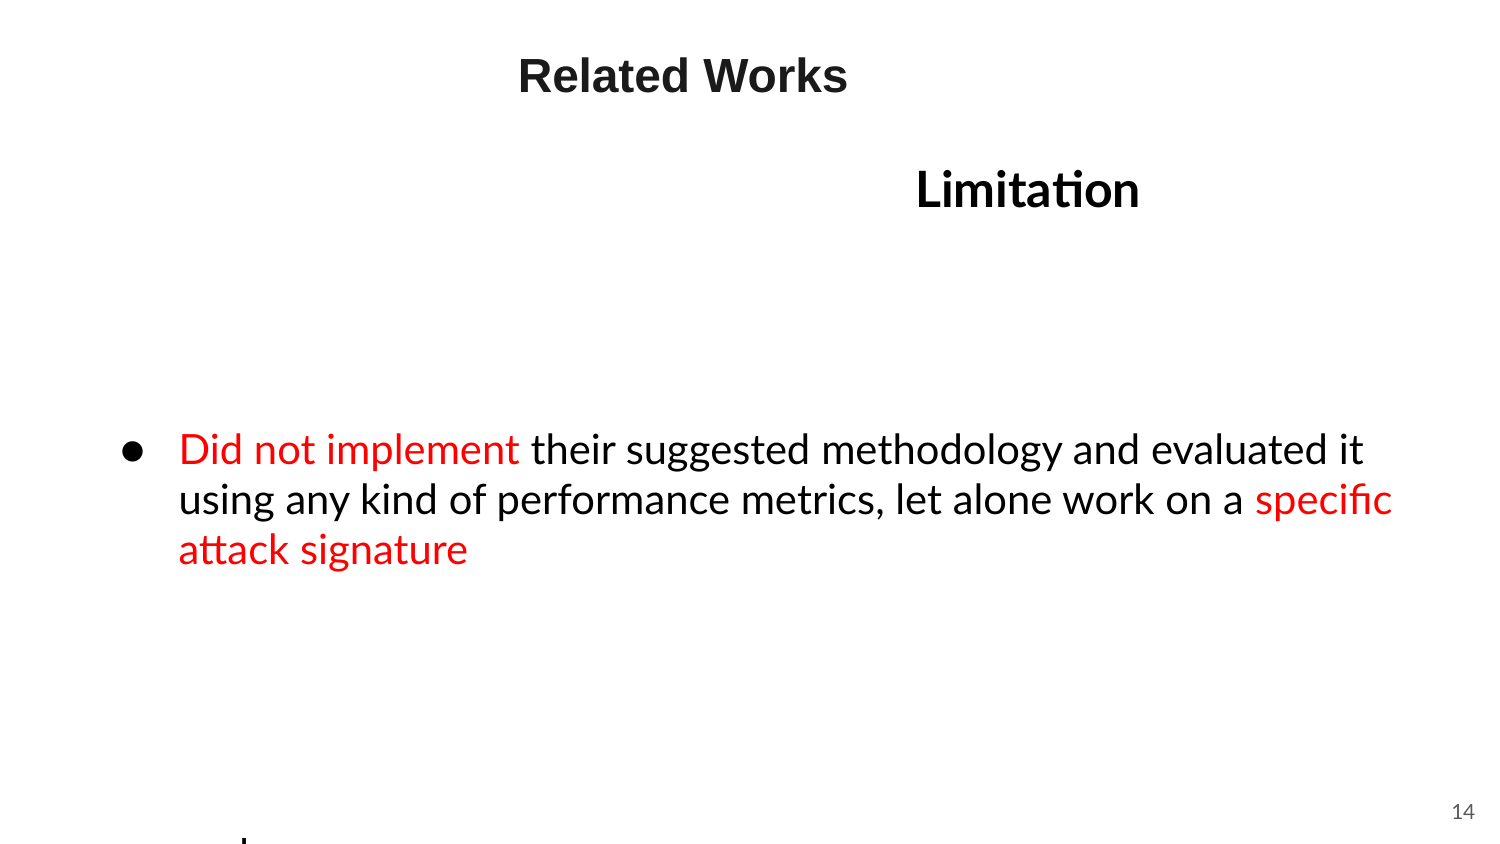

Related Works
Souppaya et al. [4]
Discussed the possible security issues raised by the usage of containers and offers suggestions for resolving them
                           				      Limitation

Did not implement their suggested methodology and evaluated it using any kind of performance metrics, let alone work on a specific attack signature

Yarygina et al. [9]
Proposed a flexible, cost-conscious intrusion response system for microservices that employs a game-theoretic method to automatically respond in real time to network threats
Sarkale et al. [10]
Suggested a new security layer using the Most Privileged Container (MPC)
MPC layer implements privilege-based access control and grants permissions for resource access based on rules
14